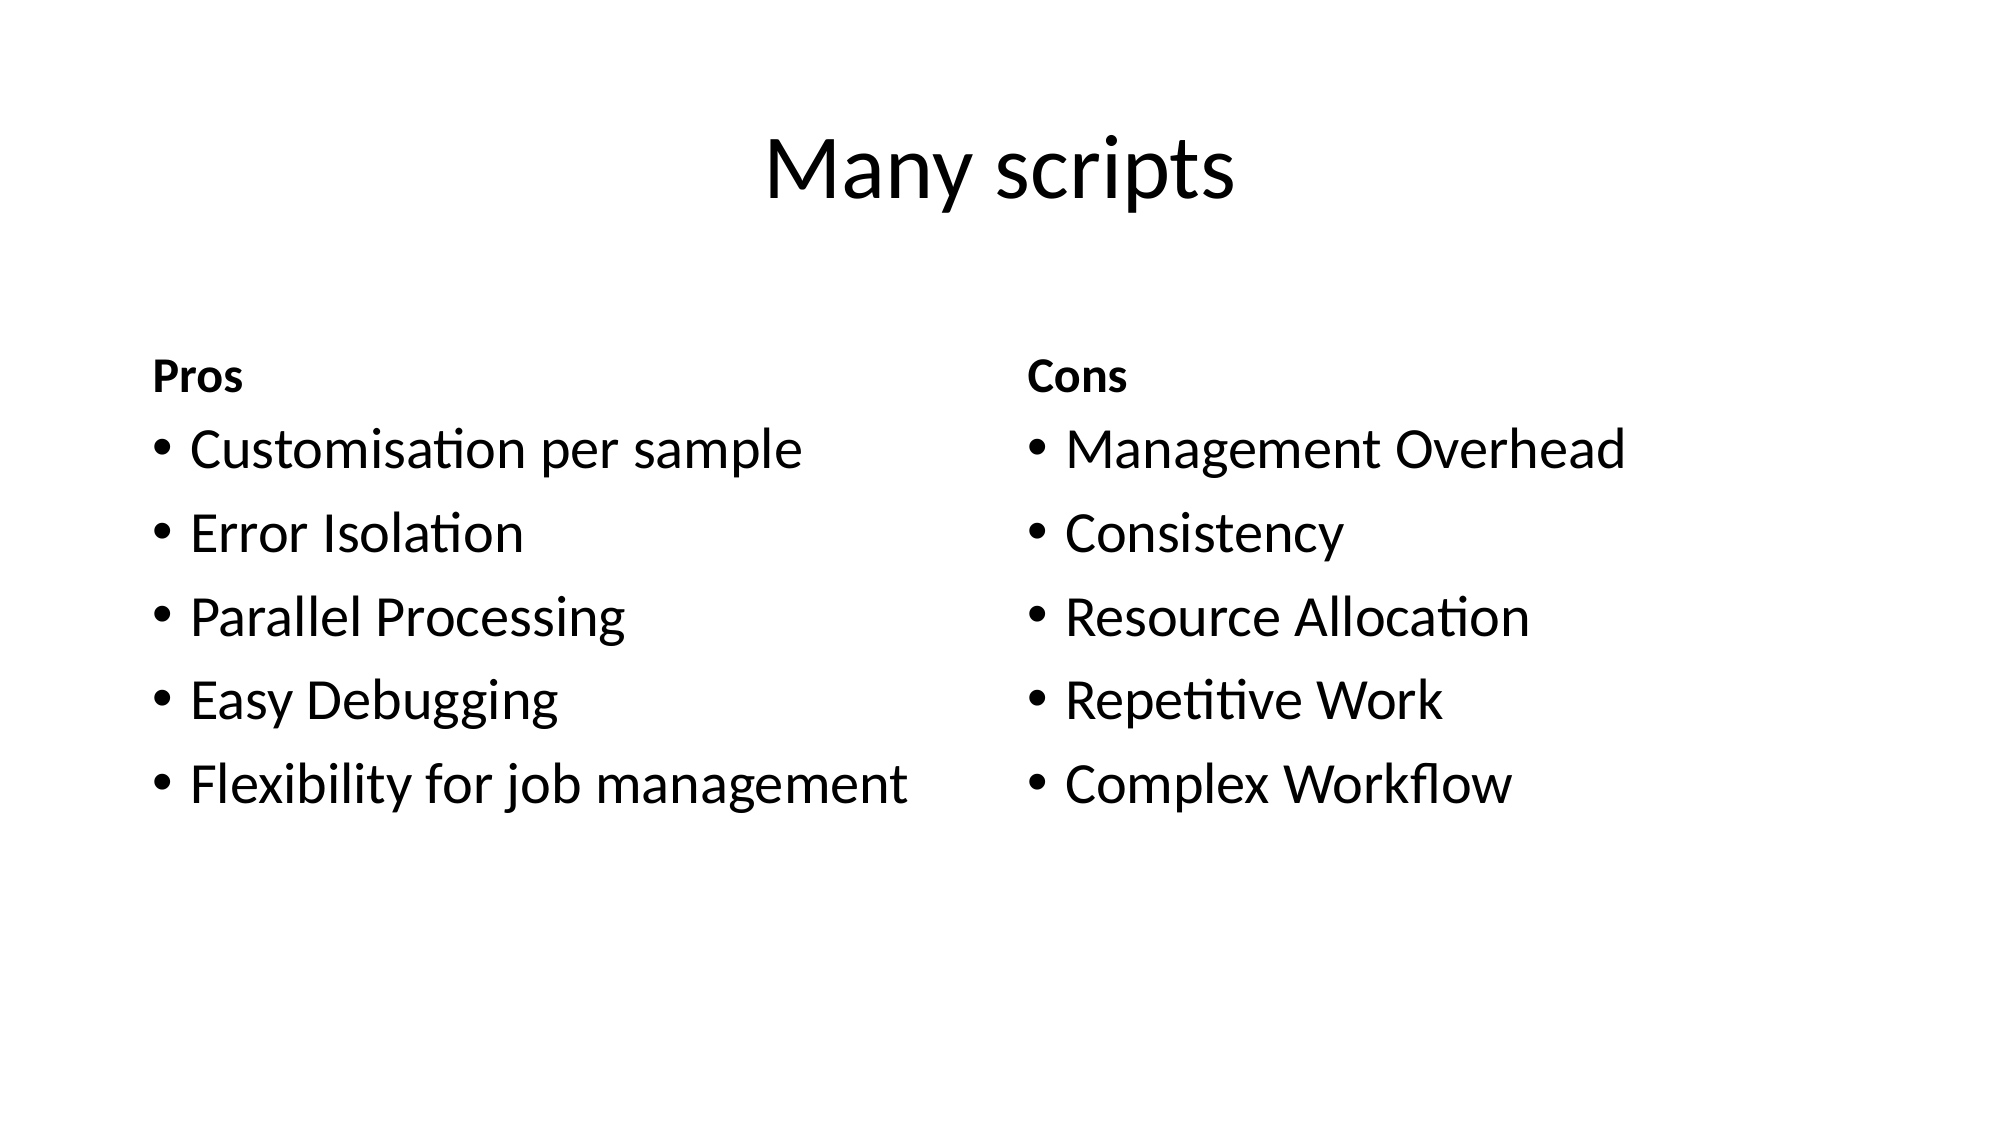

# Many scripts
Pros
Cons
Customisation per sample
Error Isolation
Parallel Processing
Easy Debugging
Flexibility for job management
Management Overhead
Consistency
Resource Allocation
Repetitive Work
Complex Workflow